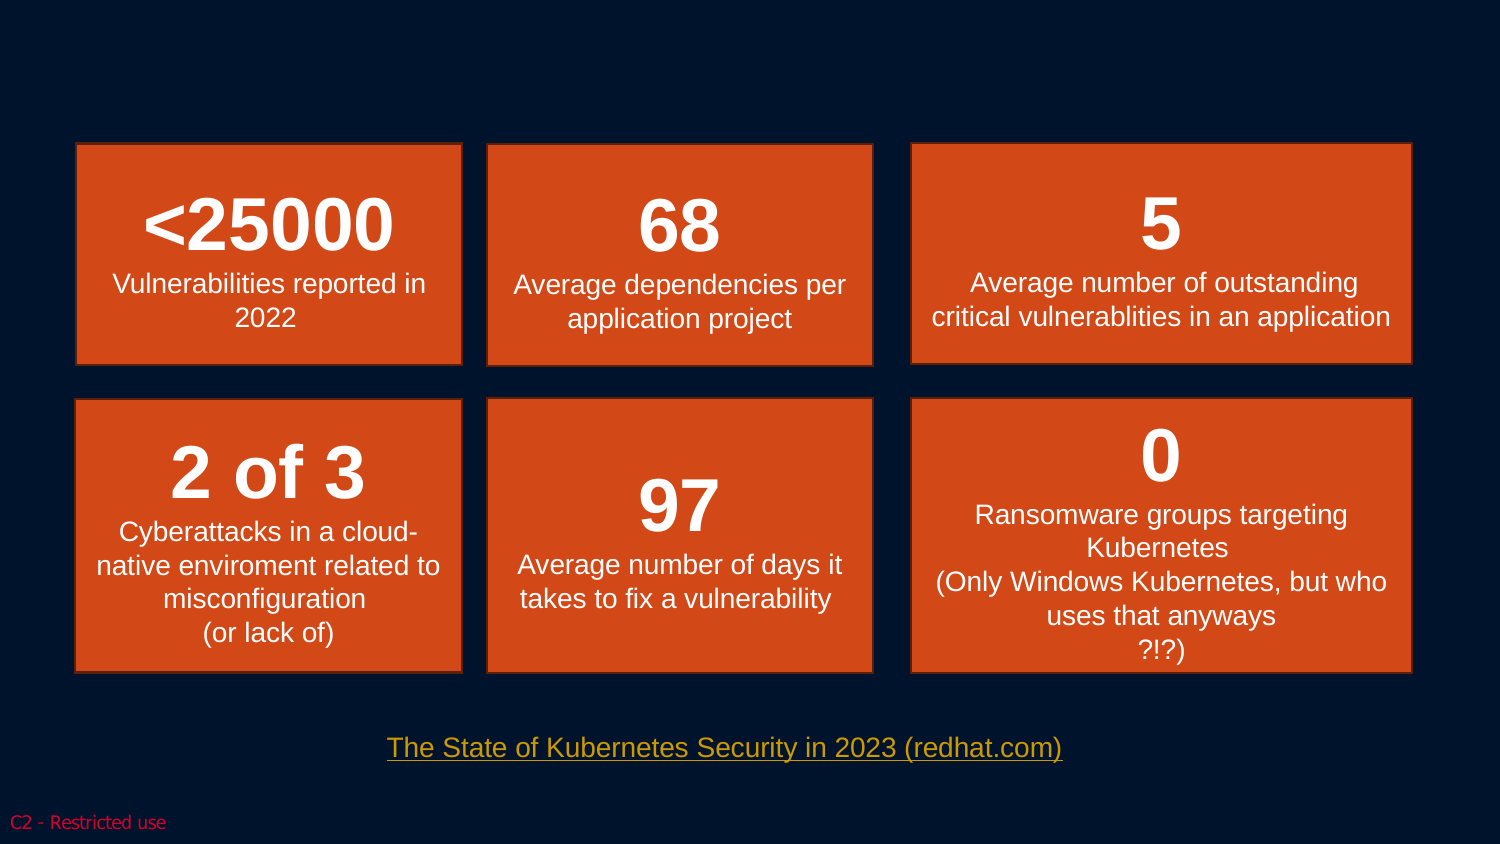

5
 Average number of outstanding critical vulnerablities in an application
<25000
Vulnerabilities reported in 2022
68
Average dependencies per application project
0
Ransomware groups targeting Kubernetes
(Only Windows Kubernetes, but who uses that anyways
?!?)
97
Average number of days it takes to fix a vulnerability
2 of 3
Cyberattacks in a cloud-native enviroment related to misconfiguration
(or lack of)
The State of Kubernetes Security in 2023 (redhat.com)